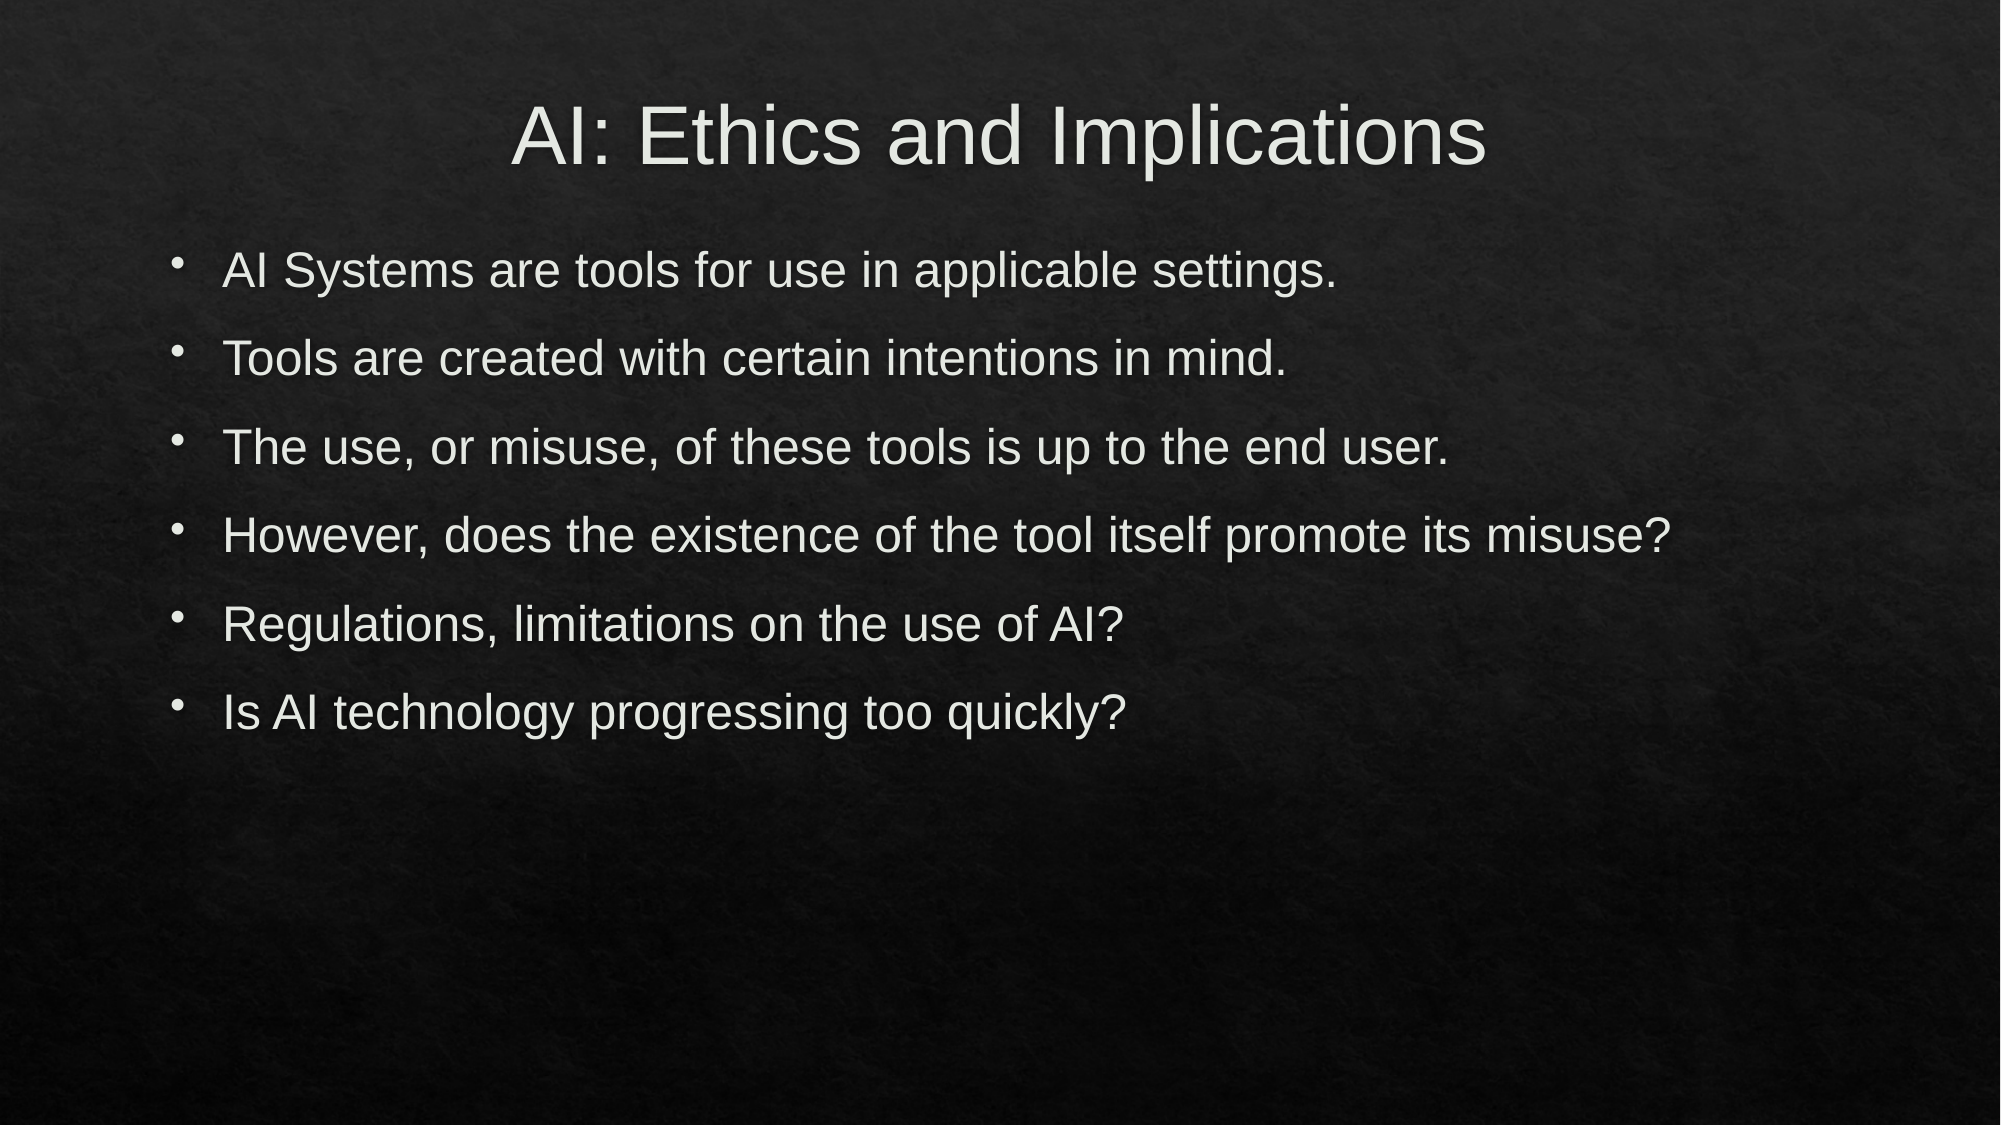

# AI: Ethics and Implications
AI Systems are tools for use in applicable settings.
Tools are created with certain intentions in mind.
The use, or misuse, of these tools is up to the end user.
However, does the existence of the tool itself promote its misuse?
Regulations, limitations on the use of AI?
Is AI technology progressing too quickly?